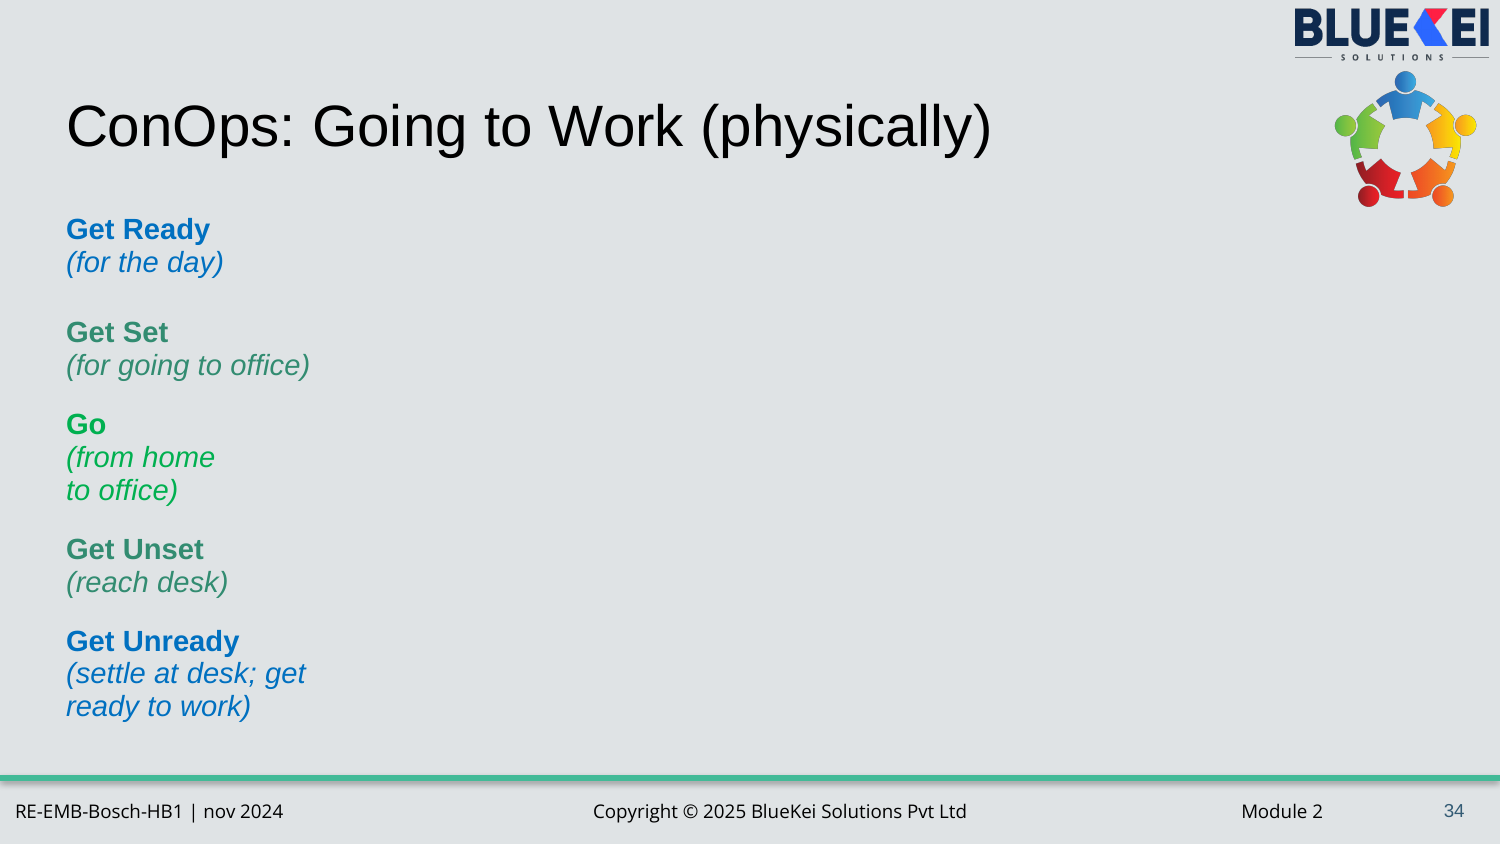

# ConOps: Going to Work (physically)
| Get Ready (for the day) |  |  |  |  |
| --- | --- | --- | --- | --- |
| Get Set (for going to office) |  |  |  |  |
| Go (from home to office) |  |  |  |  |
| Get Unset (reach desk) |  |  |  |  |
| Get Unready (settle at desk; get ready to work) |  |  |  |  |
34